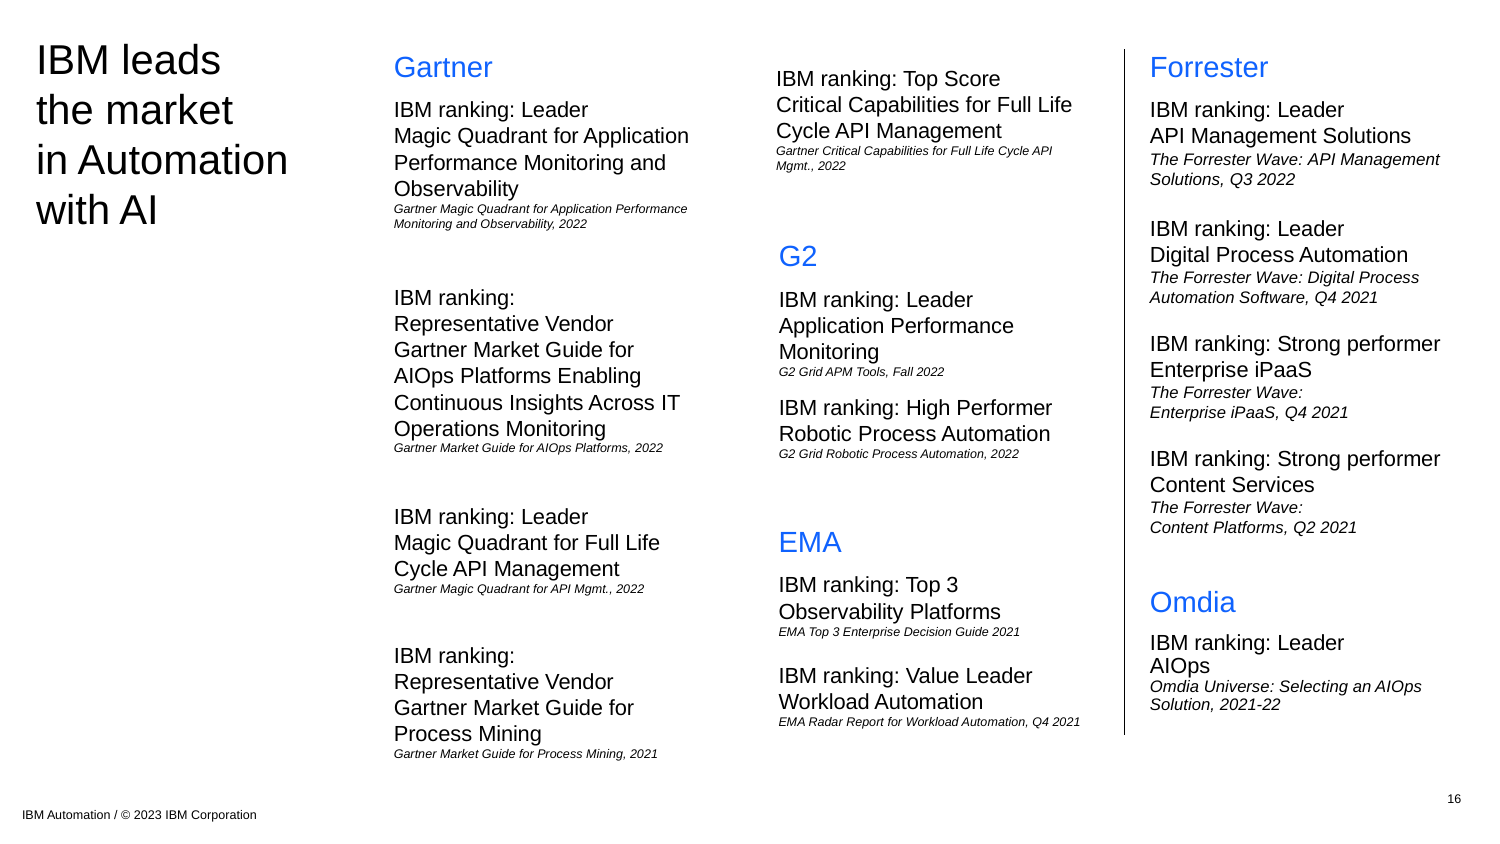

IBM leads
the market
in Automation
with AI
Forrester
IBM ranking: Leader
API Management Solutions
The Forrester Wave: API Management Solutions, Q3 2022

IBM ranking: Leader
Digital Process Automation
The Forrester Wave: Digital Process Automation Software, Q4 2021
IBM ranking: Strong performer
Enterprise iPaaS
The Forrester Wave:
Enterprise iPaaS, Q4 2021
IBM ranking: Strong performer
Content Services
The Forrester Wave:
Content Platforms, Q2 2021
Omdia
IBM ranking: Leader
AIOps
Omdia Universe: Selecting an AIOps Solution, 2021-22

Gartner
IBM ranking: Leader
Magic Quadrant for Application Performance Monitoring and Observability
Gartner Magic Quadrant for Application Performance Monitoring and Observability, 2022

IBM ranking:
Representative Vendor
Gartner Market Guide for AIOps Platforms Enabling Continuous Insights Across IT Operations Monitoring
Gartner Market Guide for AIOps Platforms, 2022
IBM ranking: Leader
Magic Quadrant for Full Life Cycle API Management
Gartner Magic Quadrant for API Mgmt., 2022

IBM ranking:
Representative Vendor
Gartner Market Guide for Process Mining
Gartner Market Guide for Process Mining, 2021

IBM ranking: Top Score
Critical Capabilities for Full Life Cycle API Management
Gartner Critical Capabilities for Full Life Cycle API Mgmt., 2022

G2
IBM ranking: Leader
Application Performance Monitoring
G2 Grid APM Tools, Fall 2022

IBM ranking: High Performer
Robotic Process Automation
G2 Grid Robotic Process Automation, 2022

EMA
IBM ranking: Top 3
Observability Platforms
EMA Top 3 Enterprise Decision Guide 2021
IBM ranking: Value Leader
Workload Automation
EMA Radar Report for Workload Automation, Q4 2021
16
IBM Automation / © 2023 IBM Corporation